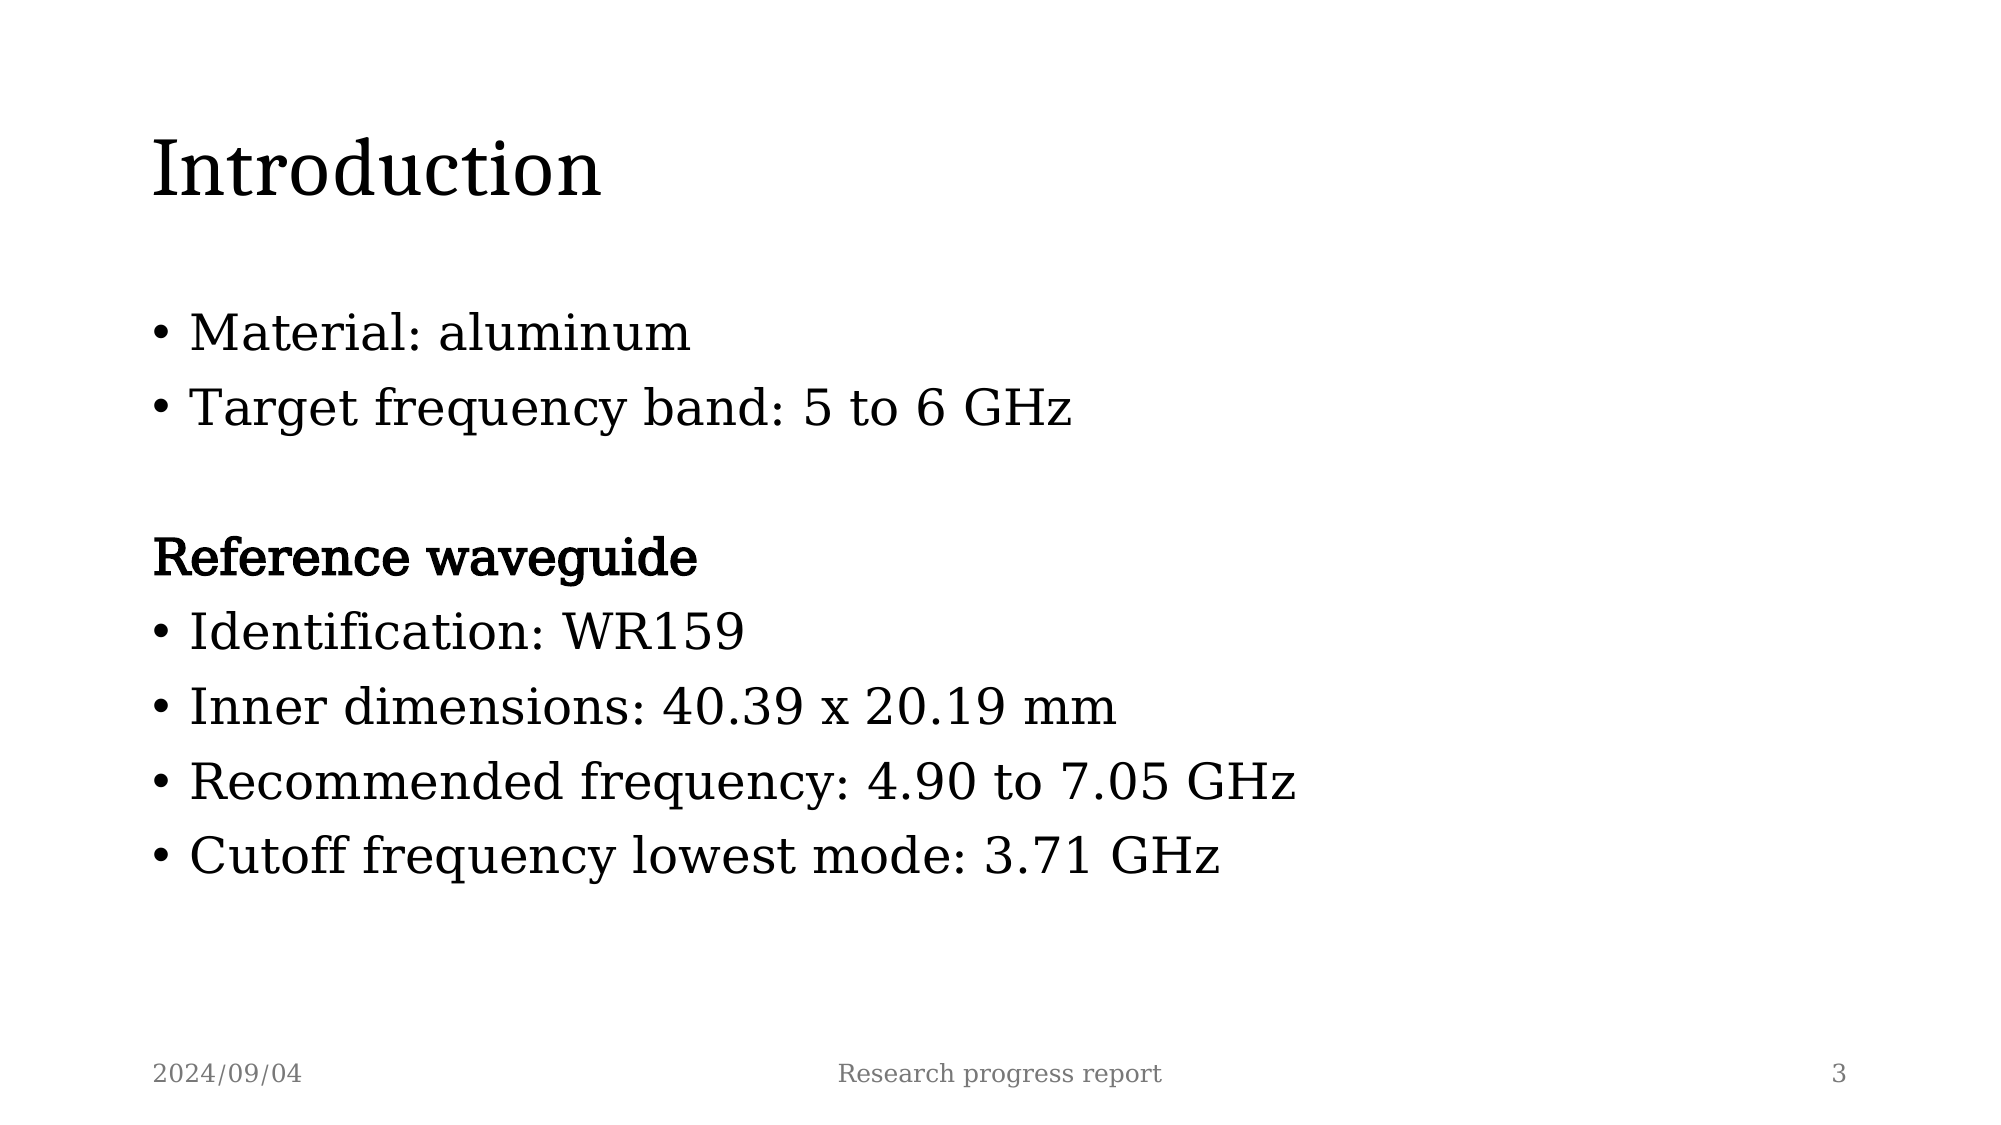

# Introduction
Material: aluminum
Target frequency band: 5 to 6 GHz

Reference waveguide
Identification: WR159
Inner dimensions: 40.39 x 20.19 mm
Recommended frequency: 4.90 to 7.05 GHz
Cutoff frequency lowest mode: 3.71 GHz
2024/09/04
Research progress report
3